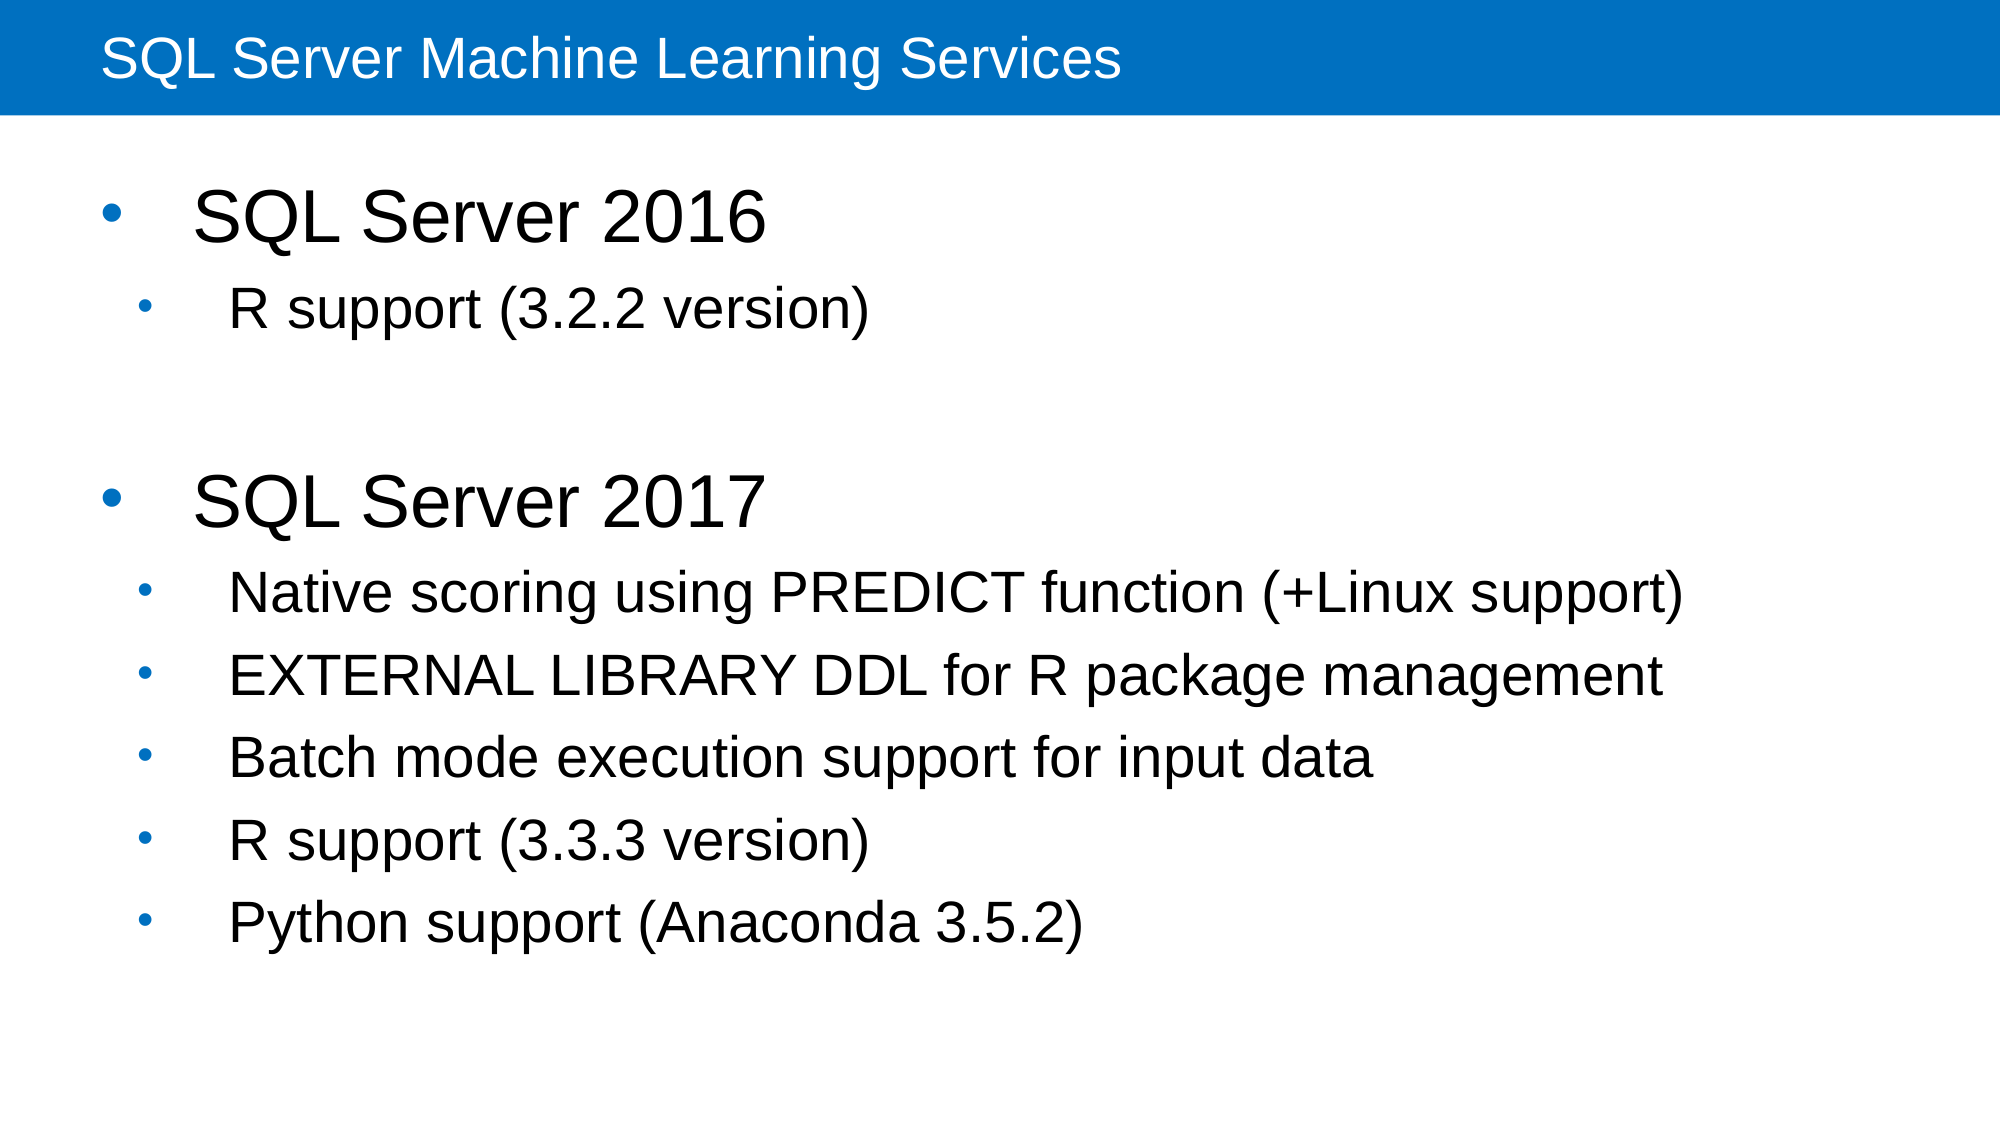

# SQL Server Machine Learning Services

SQL Server 2016
R support (3.2.2 version)

SQL Server 2017
Native scoring using PREDICT function (+Linux support)
EXTERNAL LIBRARY DDL for R package management
Batch mode execution support for input data
R support (3.3.3 version)
Python support (Anaconda 3.5.2)